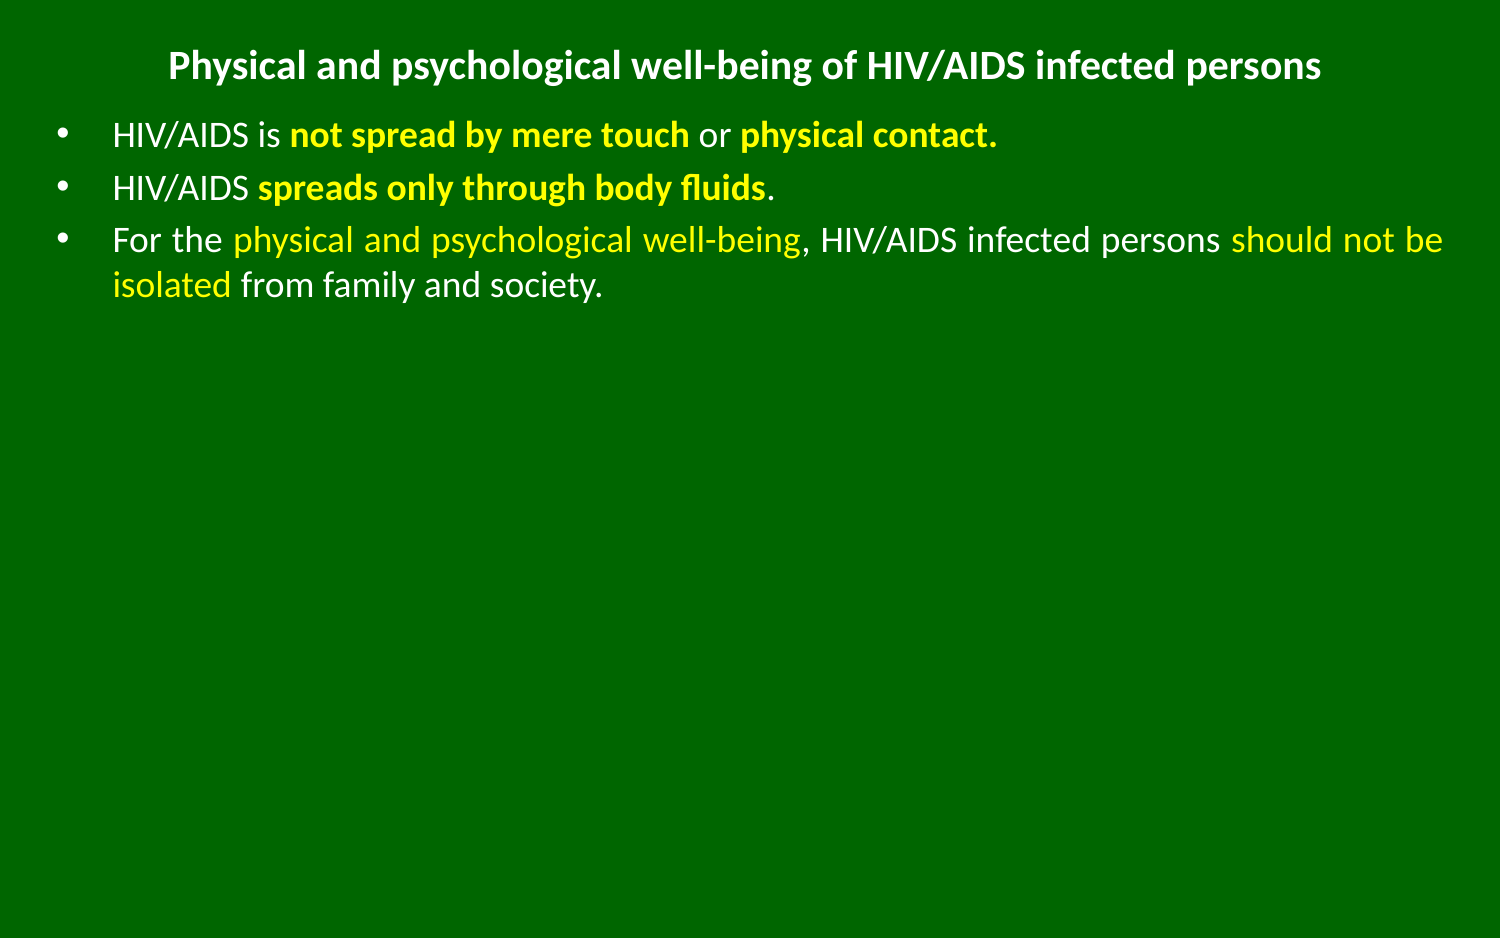

# Physical and psychological well-being of HIV/AIDS infected persons
HIV/AIDS is not spread by mere touch or physical contact.
HIV/AIDS spreads only through body fluids.
For the physical and psychological well-being, HIV/AIDS infected persons should not be isolated from family and society.